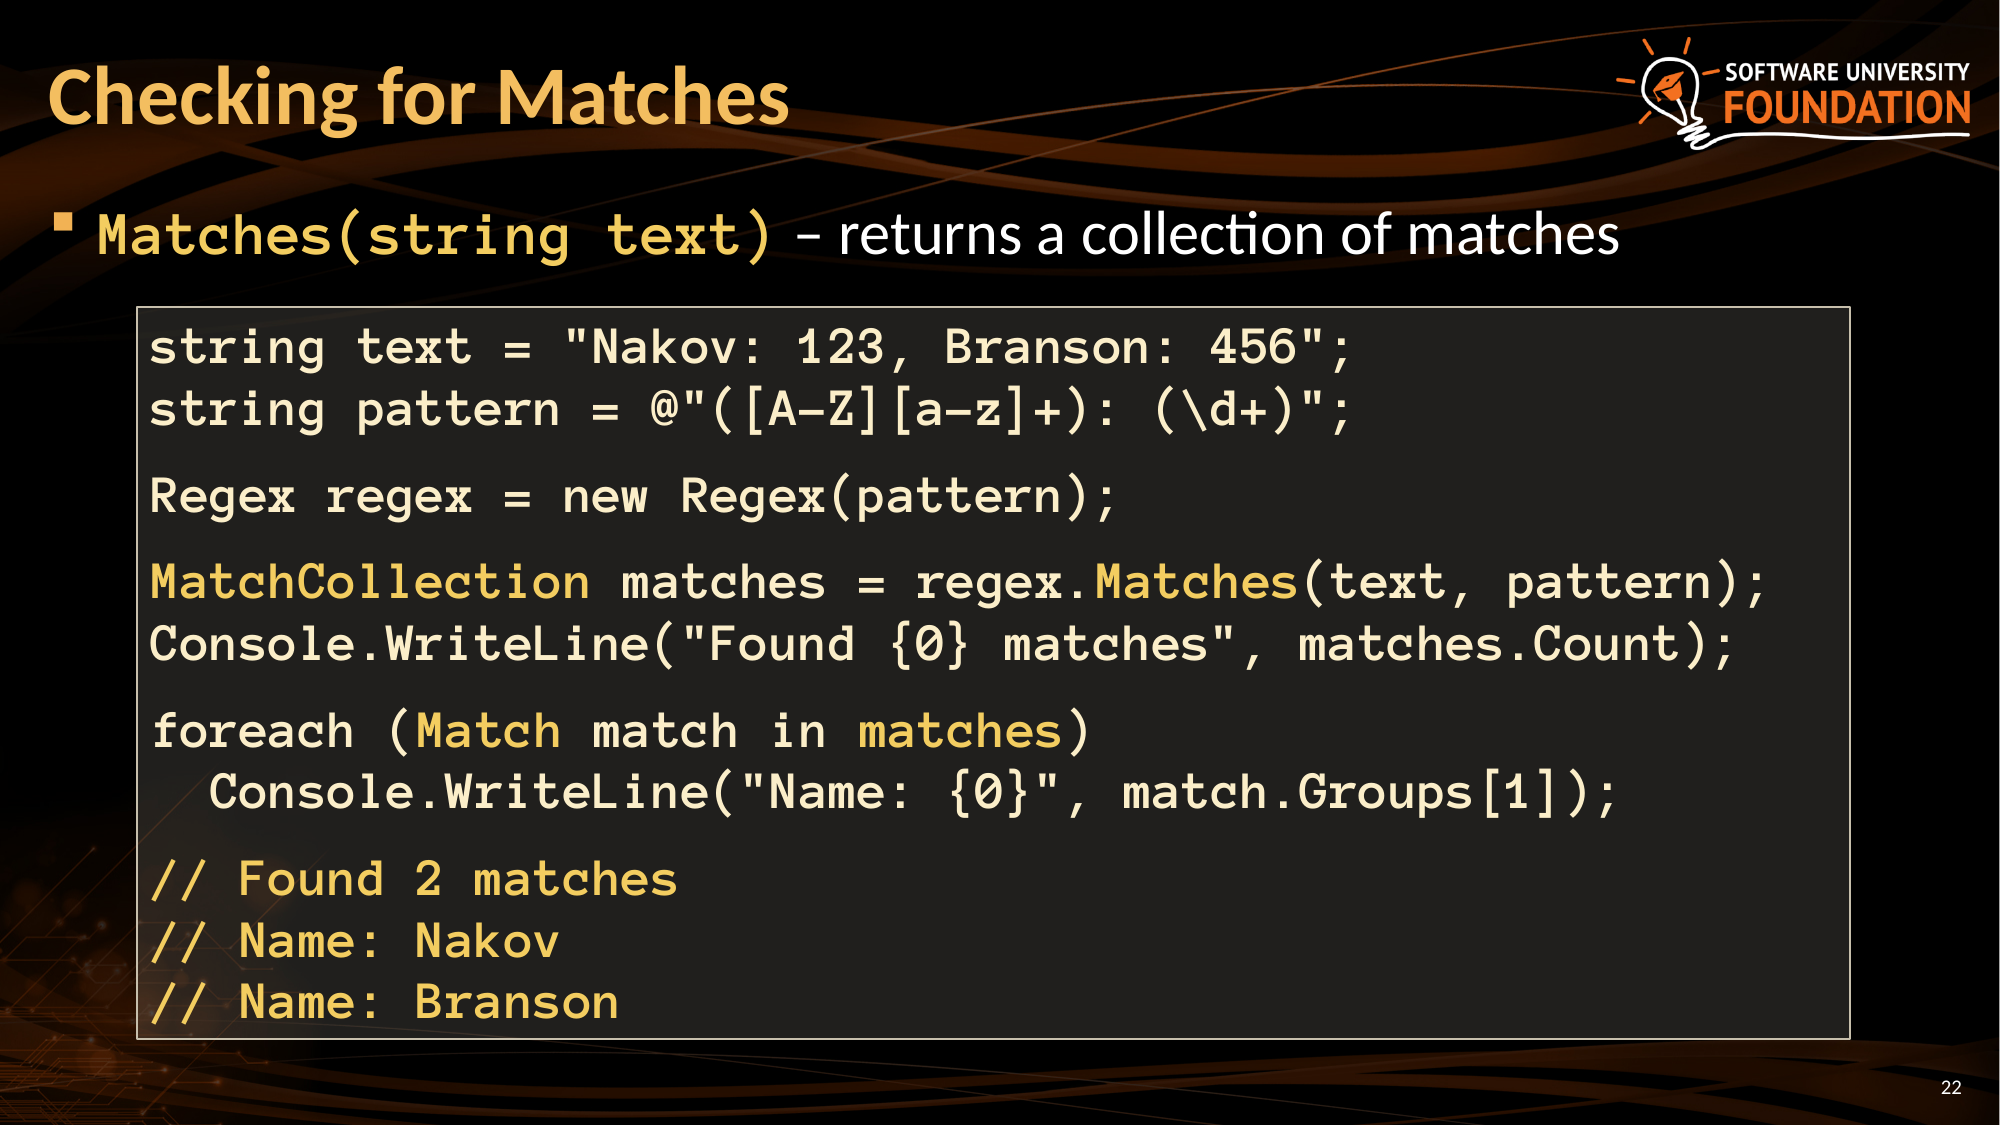

# Checking for Matches
Matches(string text) – returns a collection of matches

string text = "Nakov: 123, Branson: 456";
string pattern = @"([A-Z][a-z]+): (\d+)";
Regex regex = new Regex(pattern);
MatchCollection matches = regex.Matches(text, pattern);
Console.WriteLine("Found {0} matches", matches.Count);
foreach (Match match in matches)
  Console.WriteLine("Name: {0}", match.Groups[1]);
// Found 2 matches
// Name: Nakov
// Name: Branson
22